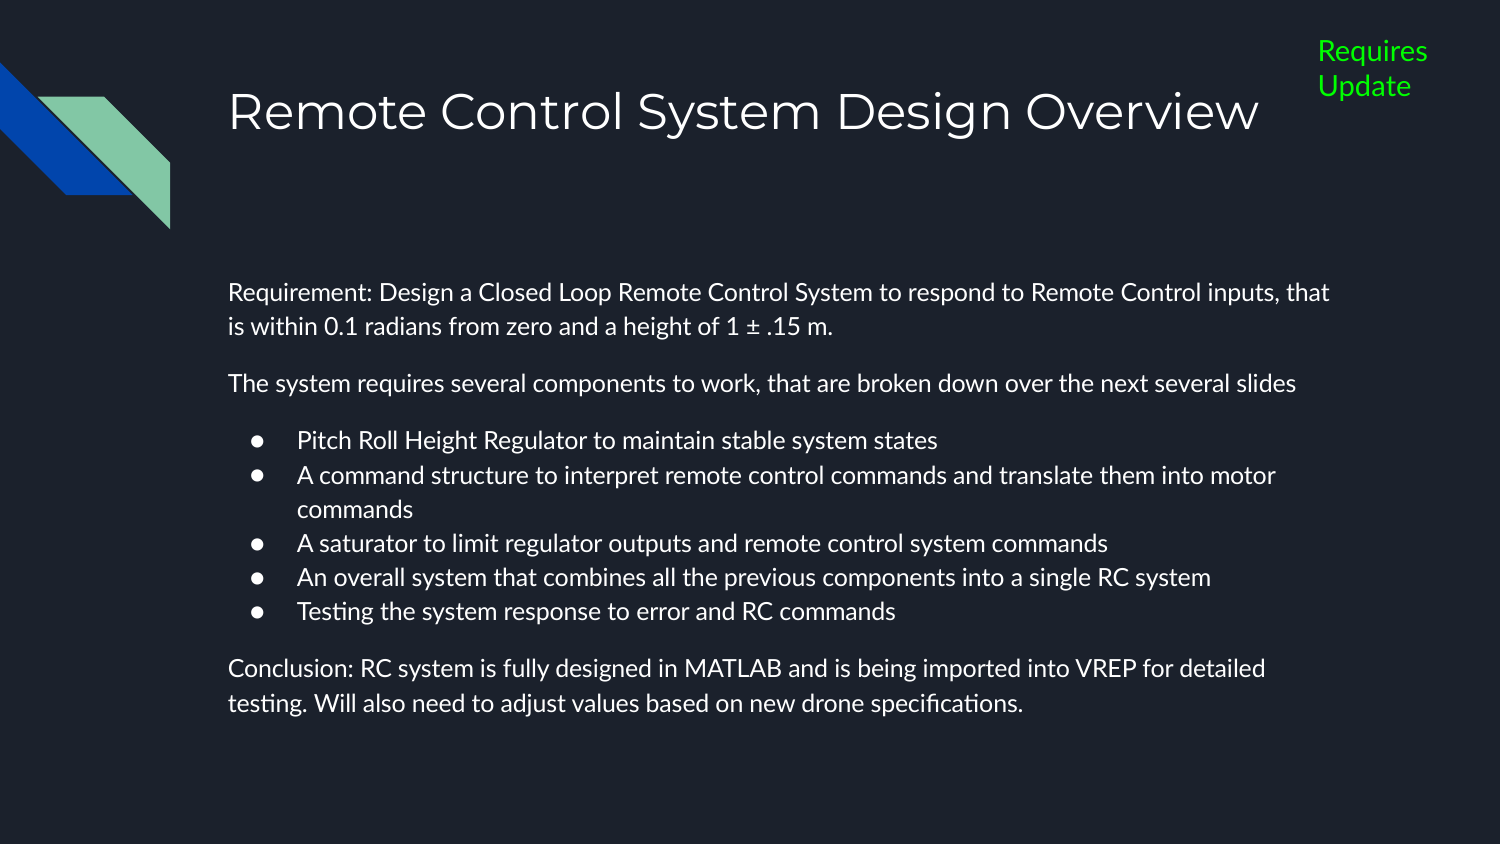

Requires Update
# Remote Control System Design Overview
Requirement: Design a Closed Loop Remote Control System to respond to Remote Control inputs, that is within 0.1 radians from zero and a height of 1 ± .15 m.
The system requires several components to work, that are broken down over the next several slides
Pitch Roll Height Regulator to maintain stable system states
A command structure to interpret remote control commands and translate them into motor commands
A saturator to limit regulator outputs and remote control system commands
An overall system that combines all the previous components into a single RC system
Testing the system response to error and RC commands
Conclusion: RC system is fully designed in MATLAB and is being imported into VREP for detailed testing. Will also need to adjust values based on new drone specifications.